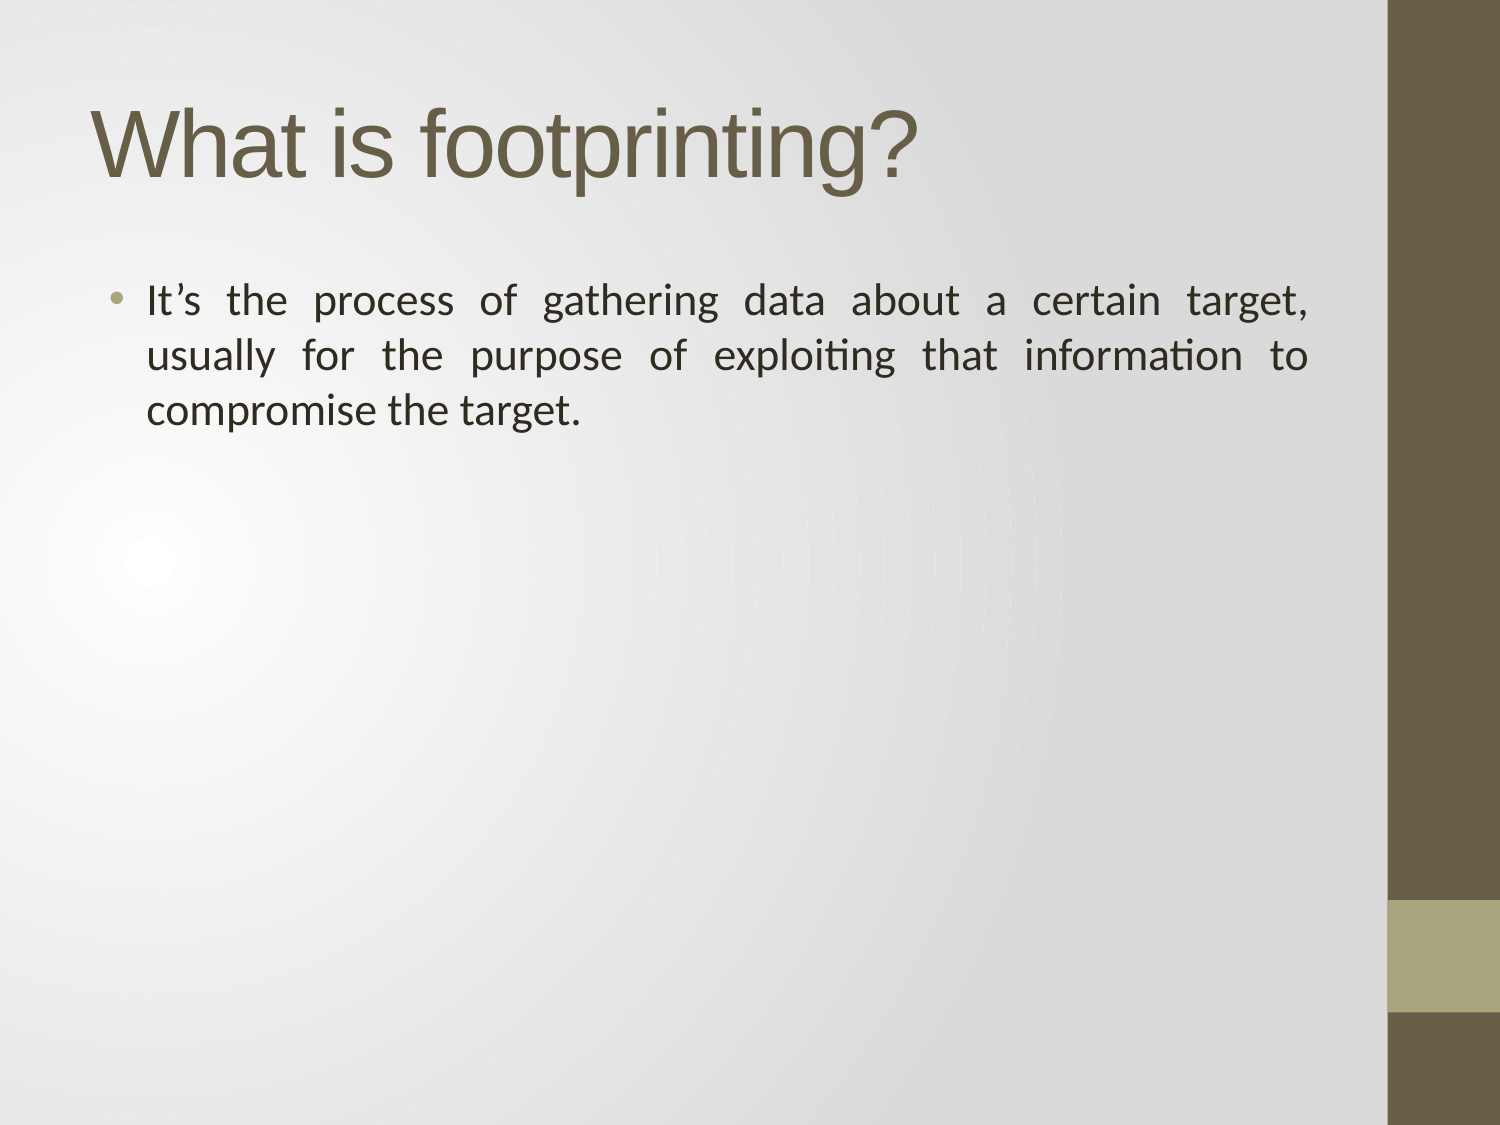

# What is footprinting?
It’s the process of gathering data about a certain target, usually for the purpose of exploiting that information to compromise the target.